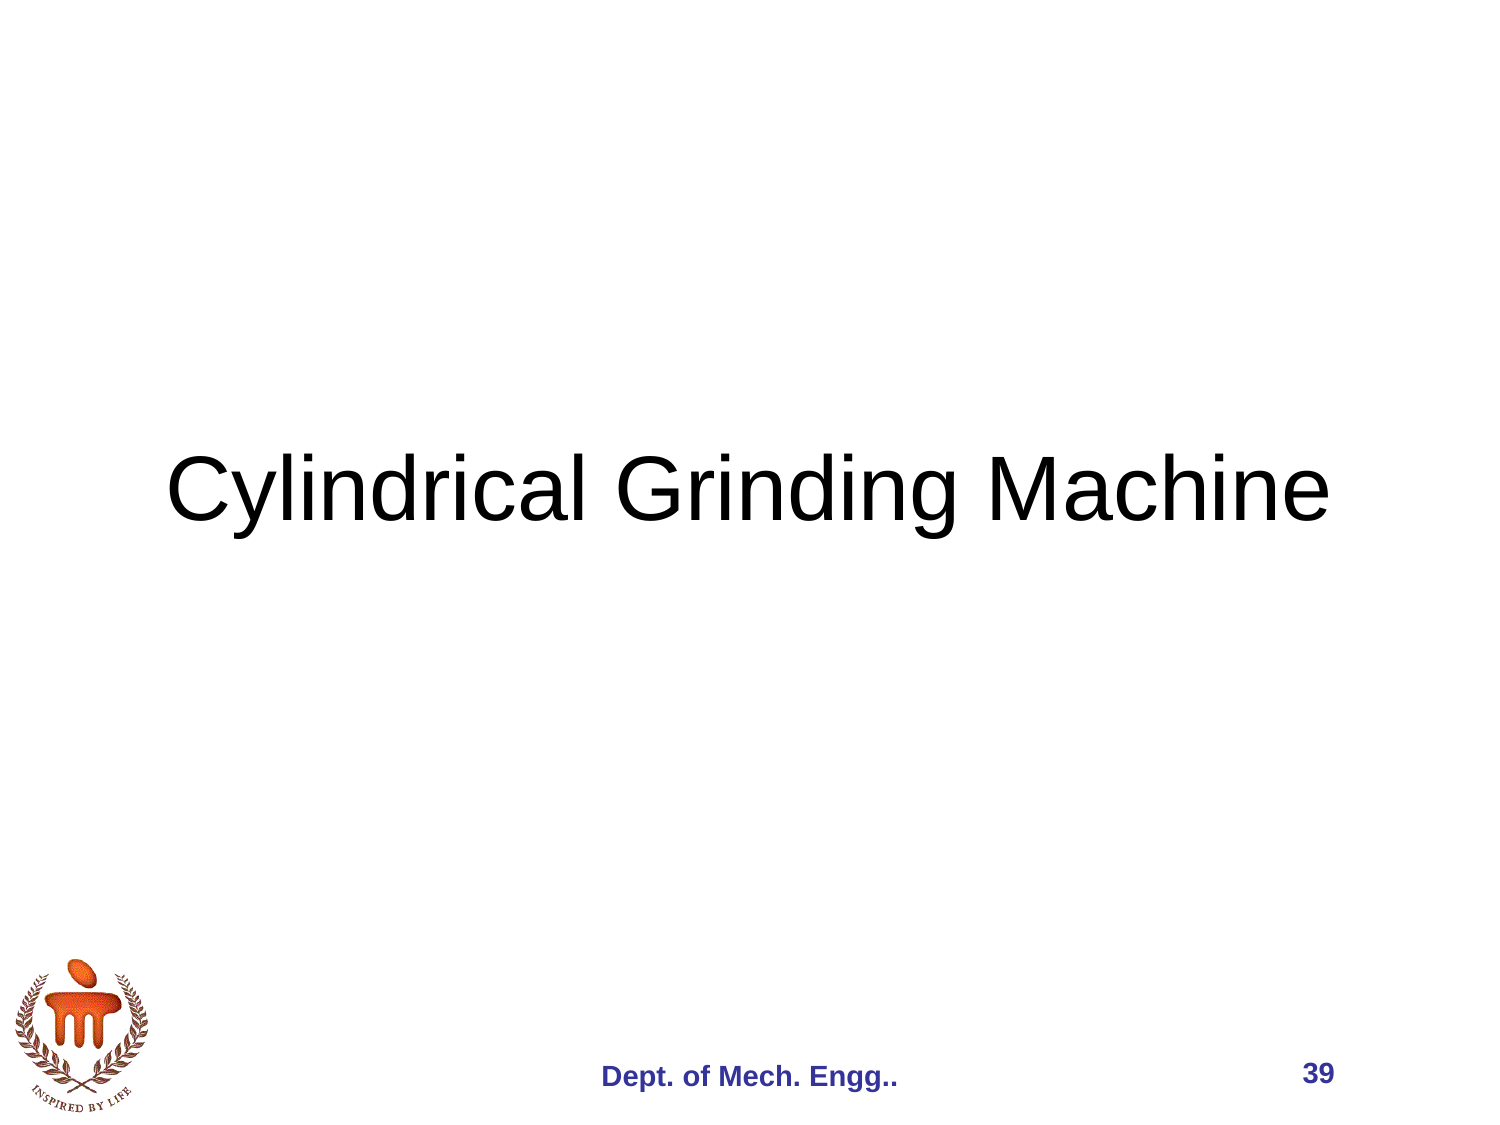

# Cylindrical Grinding Machine
39
Dept. of Mech. Engg..